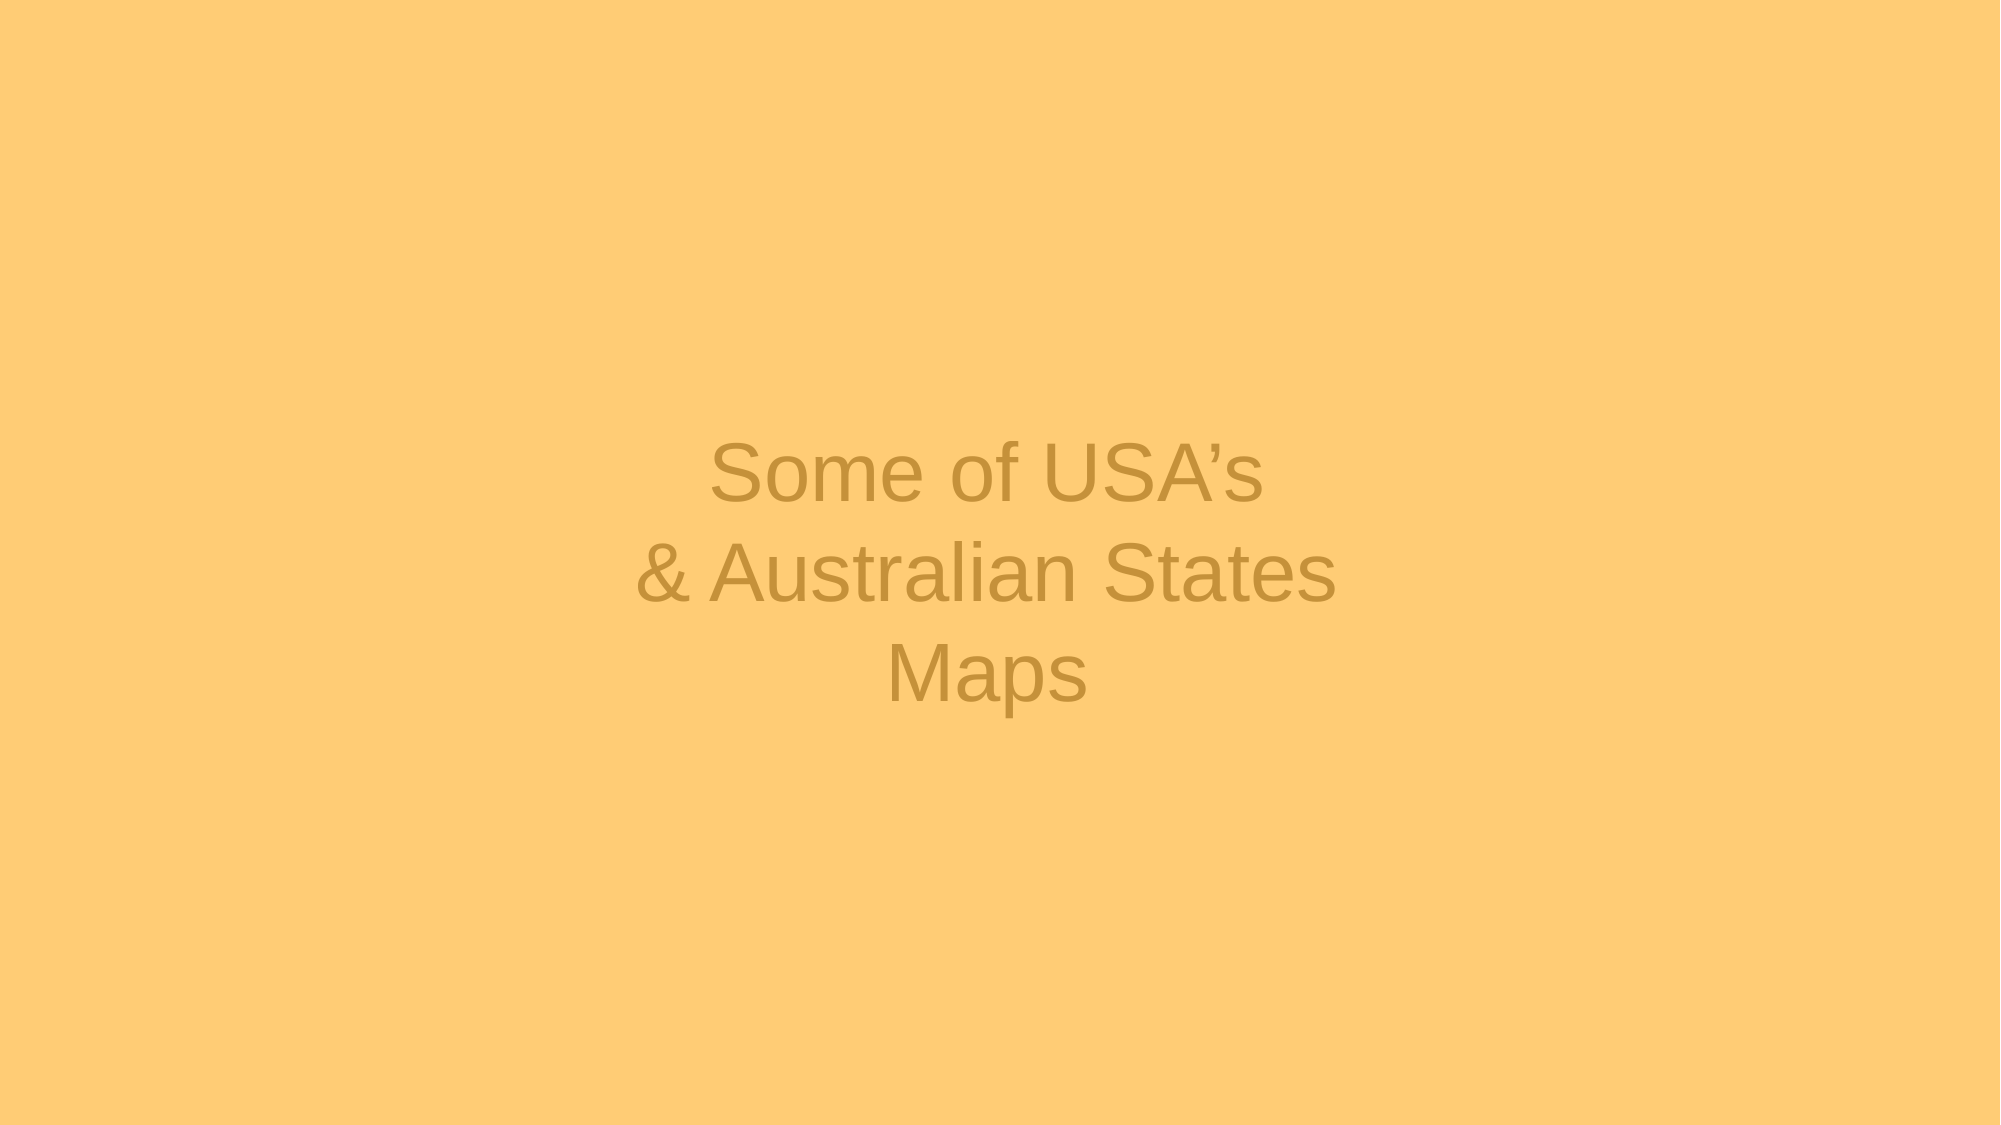

Some of USA’s
& Australian States
Maps